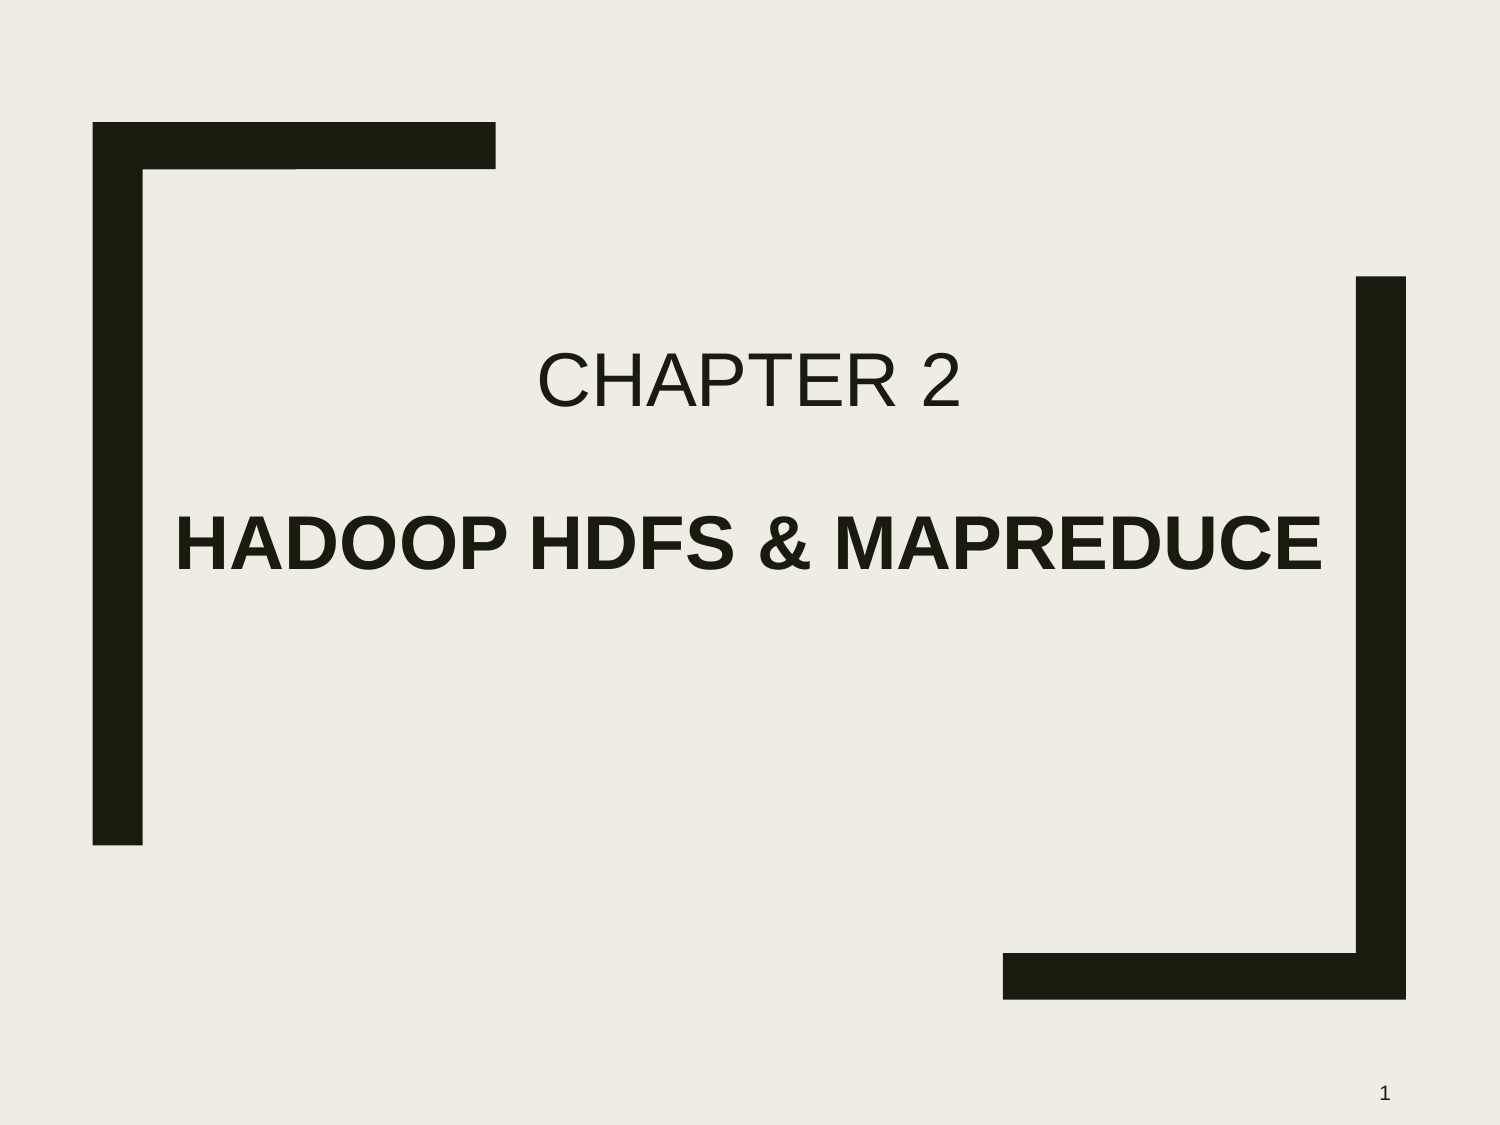

# CHAPTER 2 HADOOP HDFS & MAPREDUCE
1